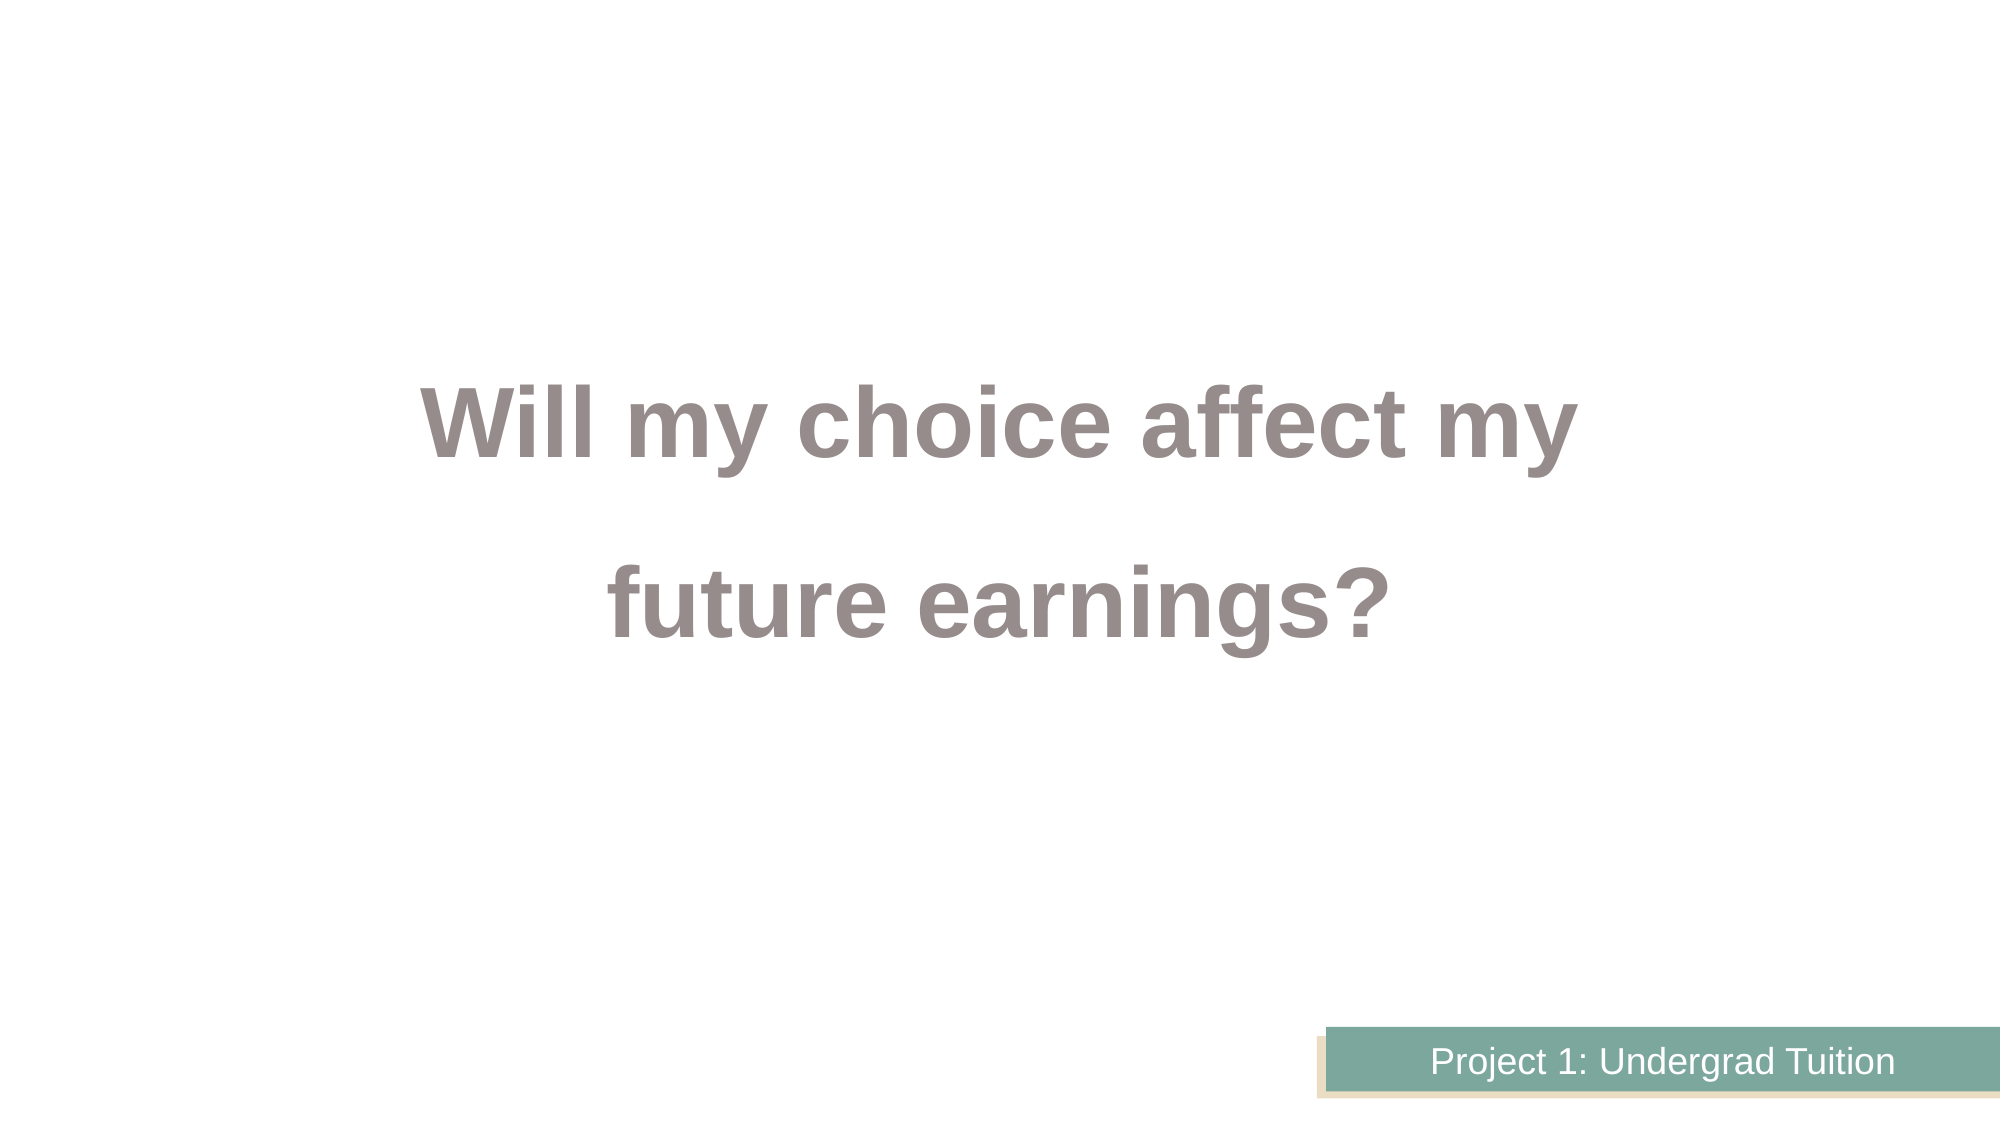

Will my choice affect my future earnings?